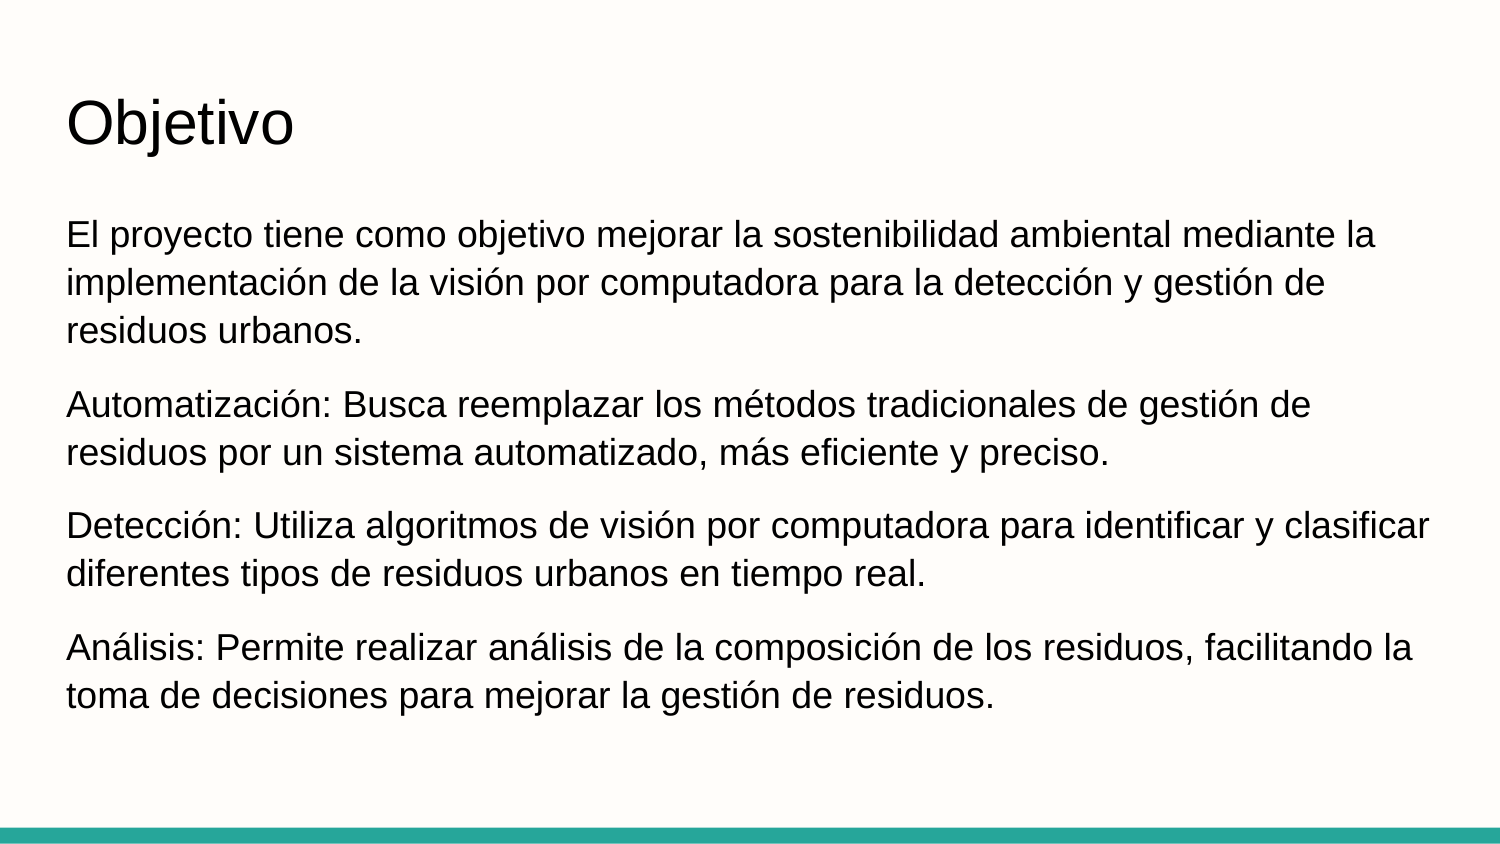

# Objetivo
El proyecto tiene como objetivo mejorar la sostenibilidad ambiental mediante la implementación de la visión por computadora para la detección y gestión de residuos urbanos.
Automatización: Busca reemplazar los métodos tradicionales de gestión de residuos por un sistema automatizado, más eficiente y preciso.
Detección: Utiliza algoritmos de visión por computadora para identificar y clasificar diferentes tipos de residuos urbanos en tiempo real.
Análisis: Permite realizar análisis de la composición de los residuos, facilitando la toma de decisiones para mejorar la gestión de residuos.